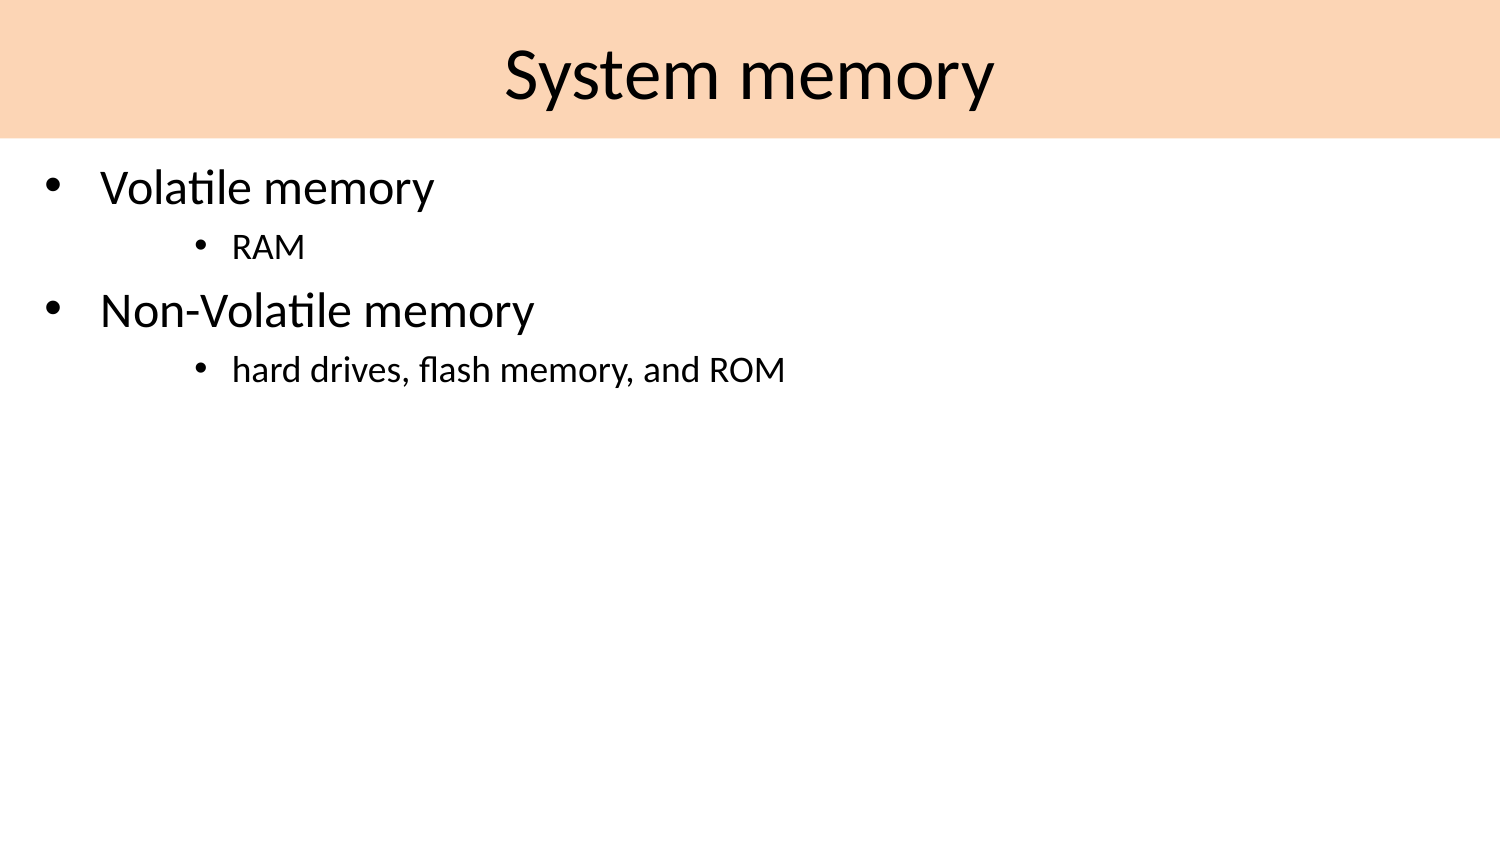

# System memory
Volatile memory
RAM
Non-Volatile memory
hard drives, flash memory, and ROM